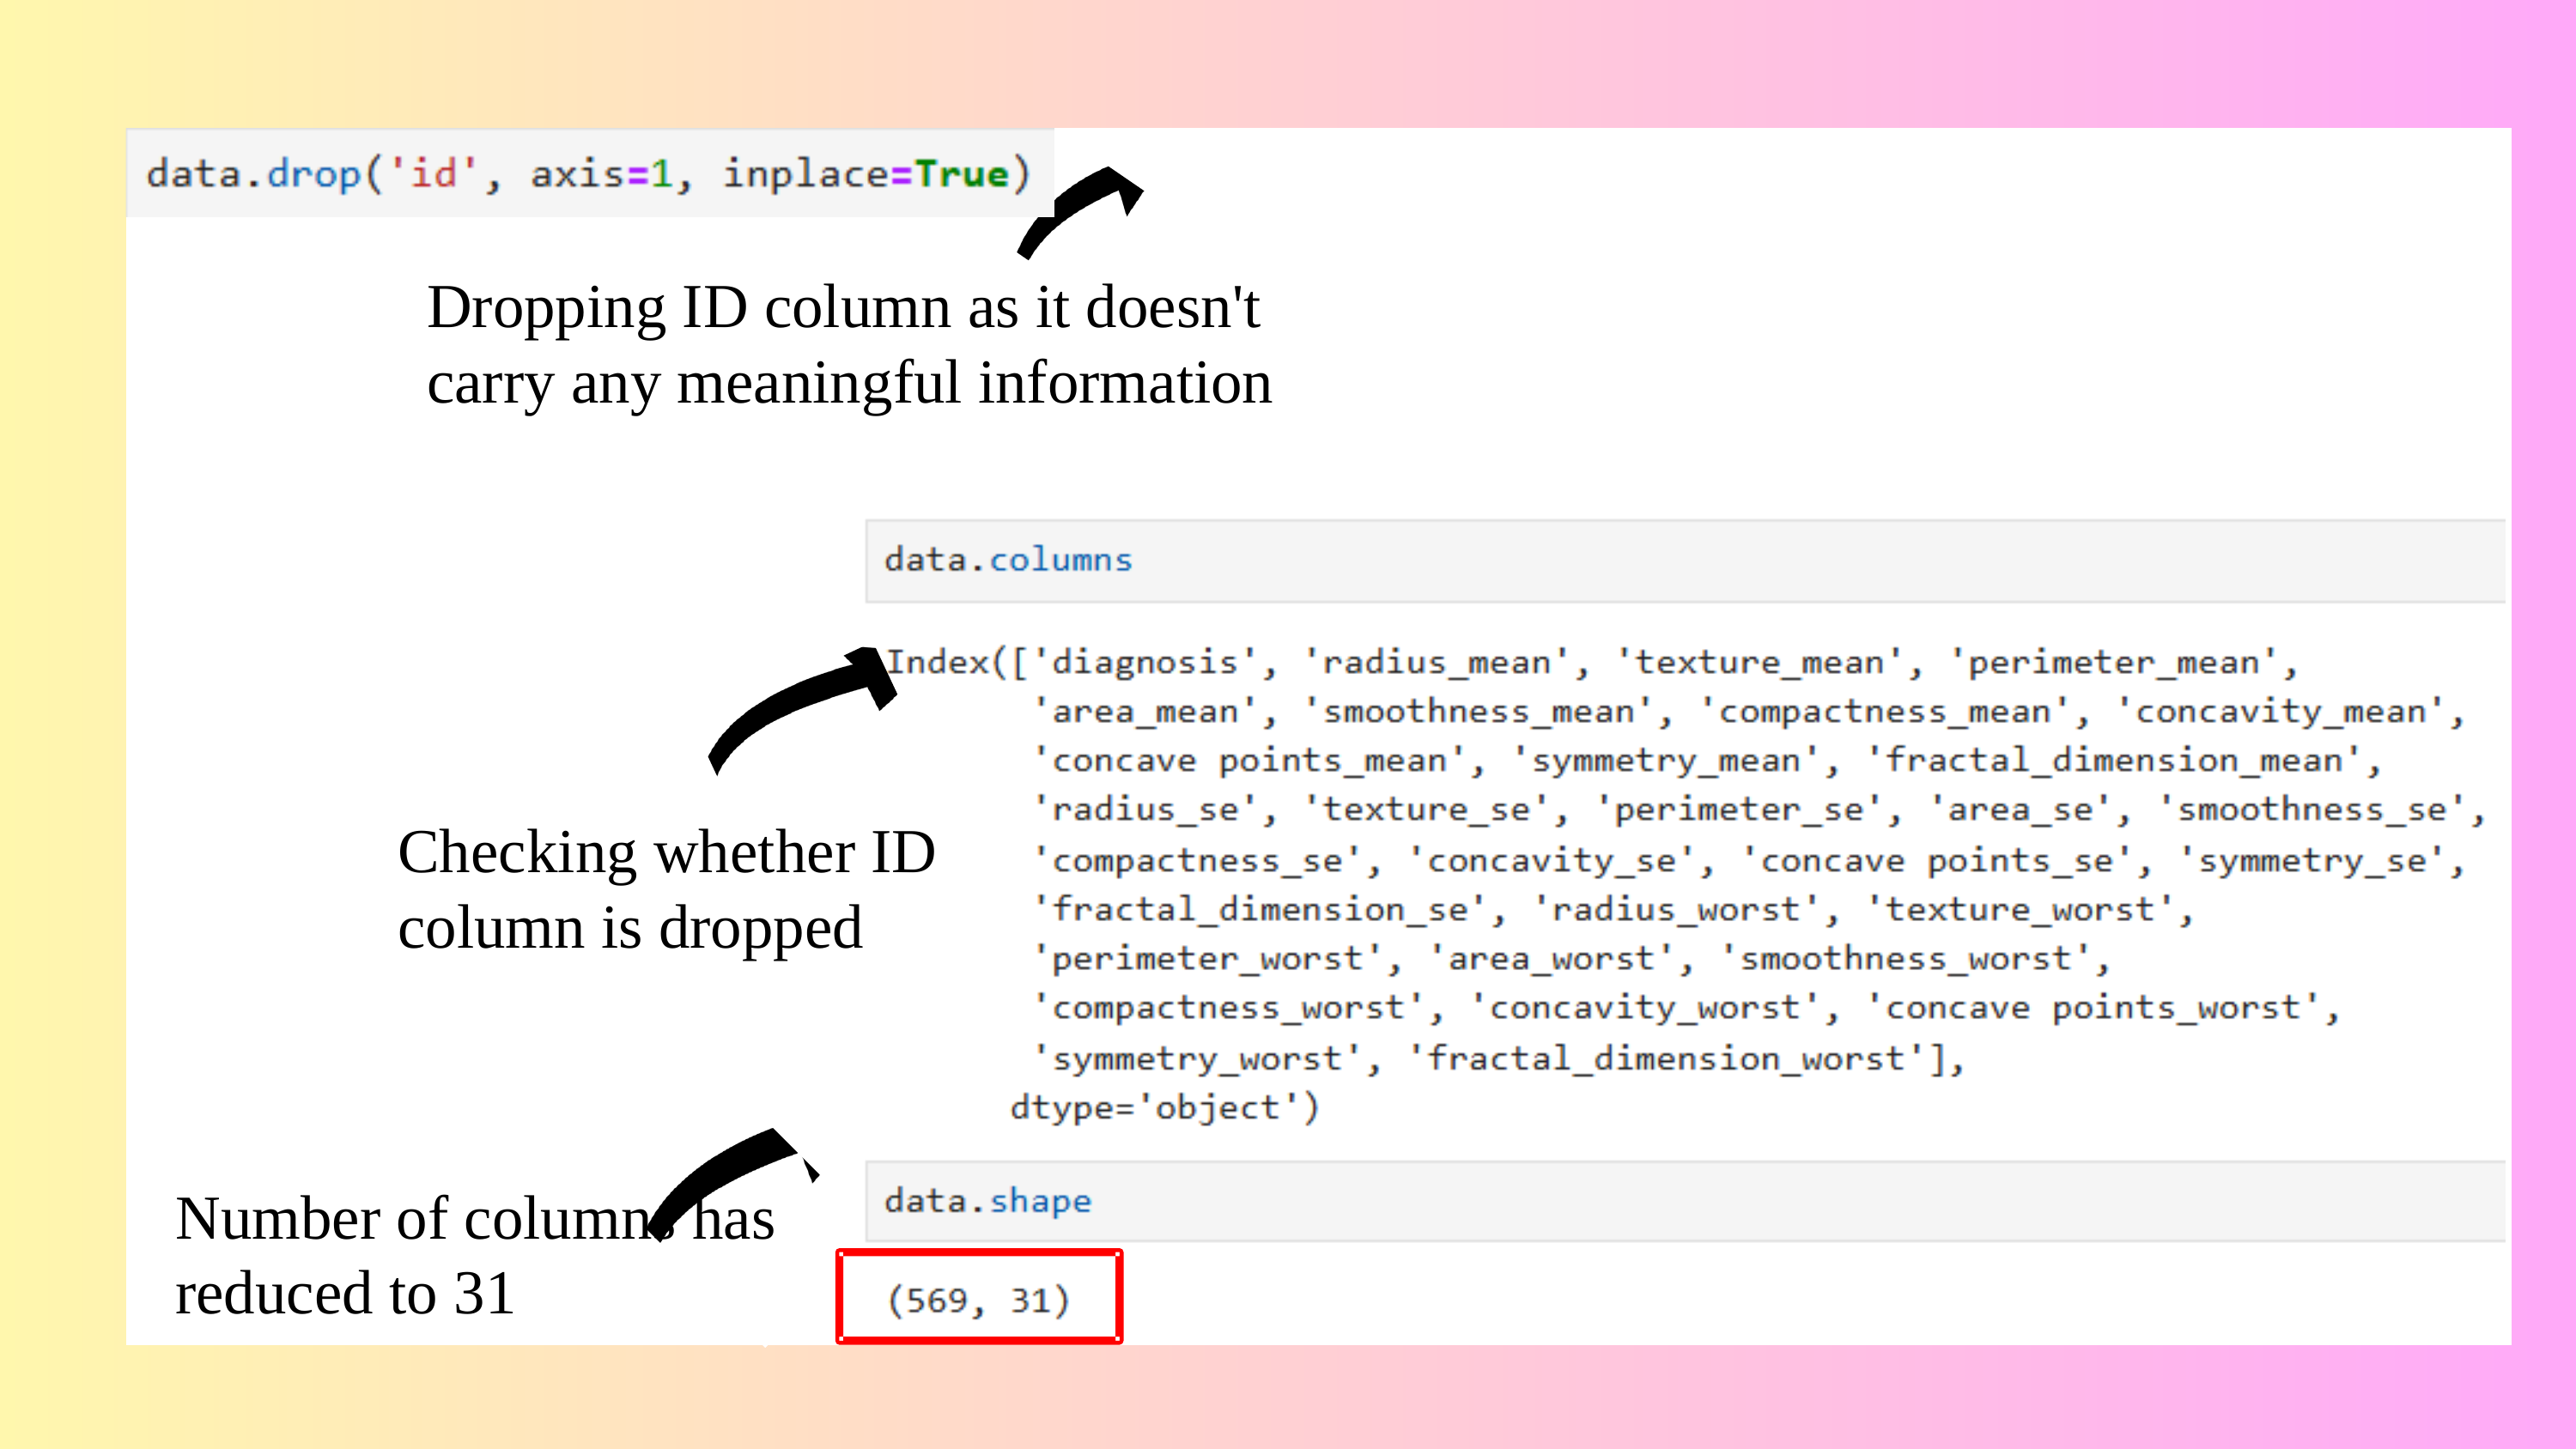

Dropping ID column as it doesn't carry any meaningful information

Checking whether ID column is dropped

Number of columns has reduced to 31